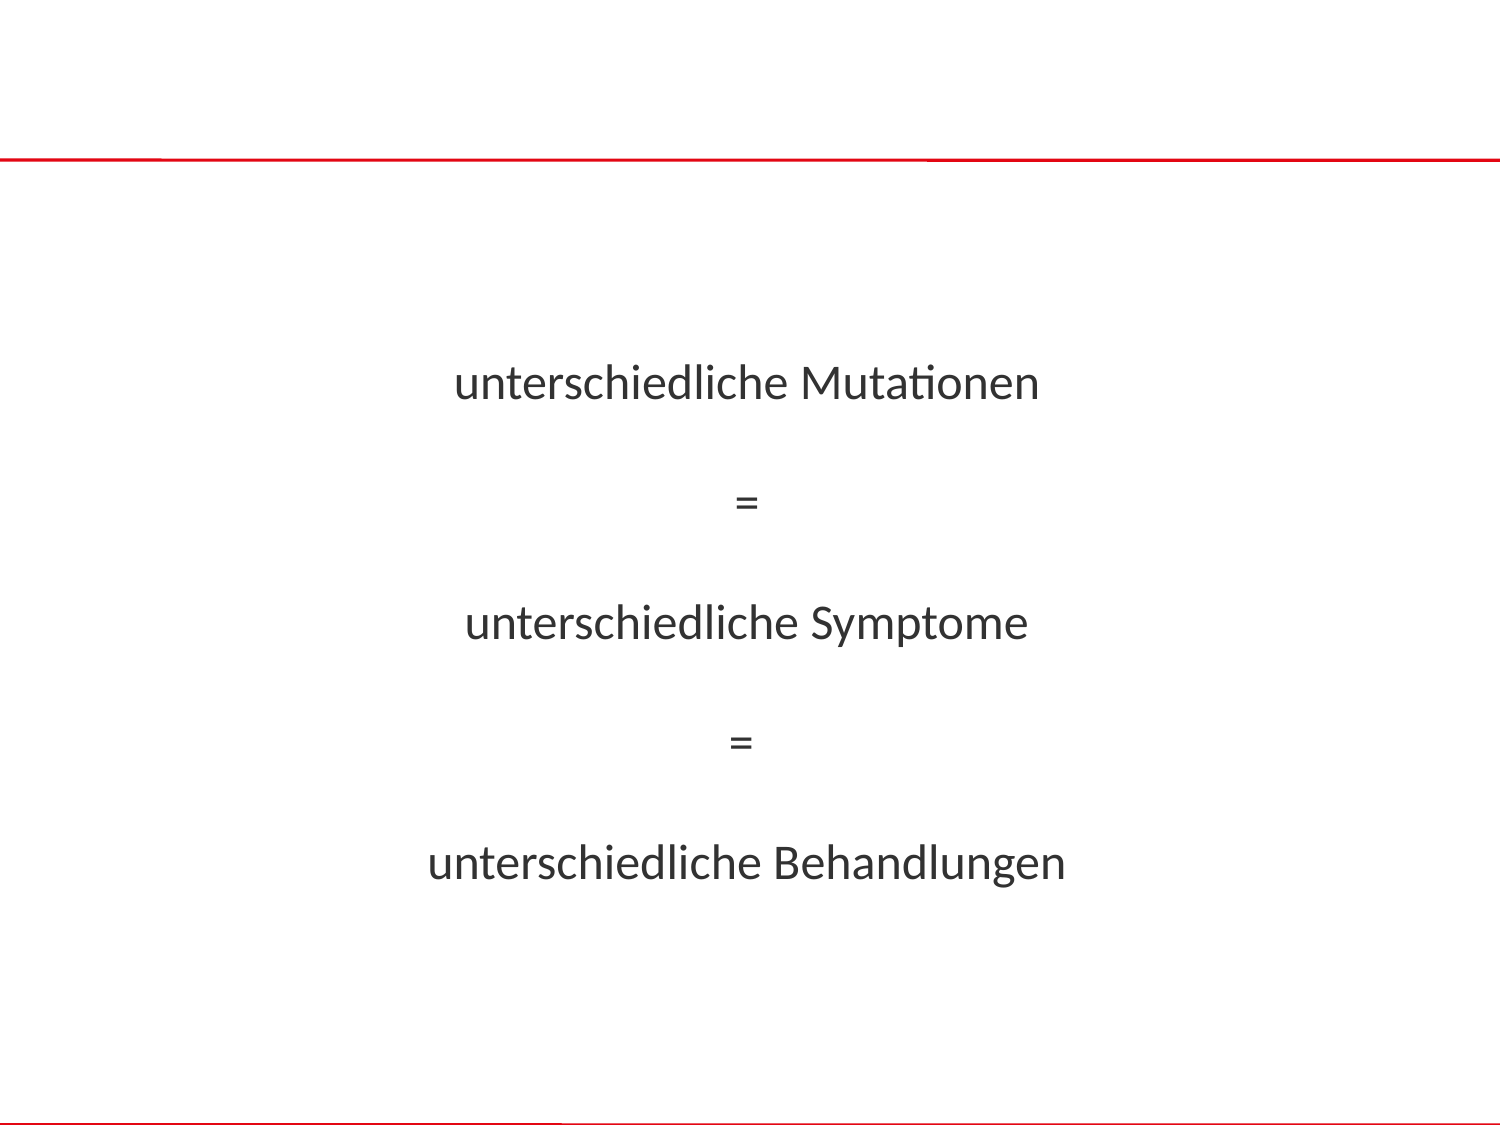

#
unterschiedliche Mutationen

=

unterschiedliche Symptome

=

unterschiedliche Behandlungen